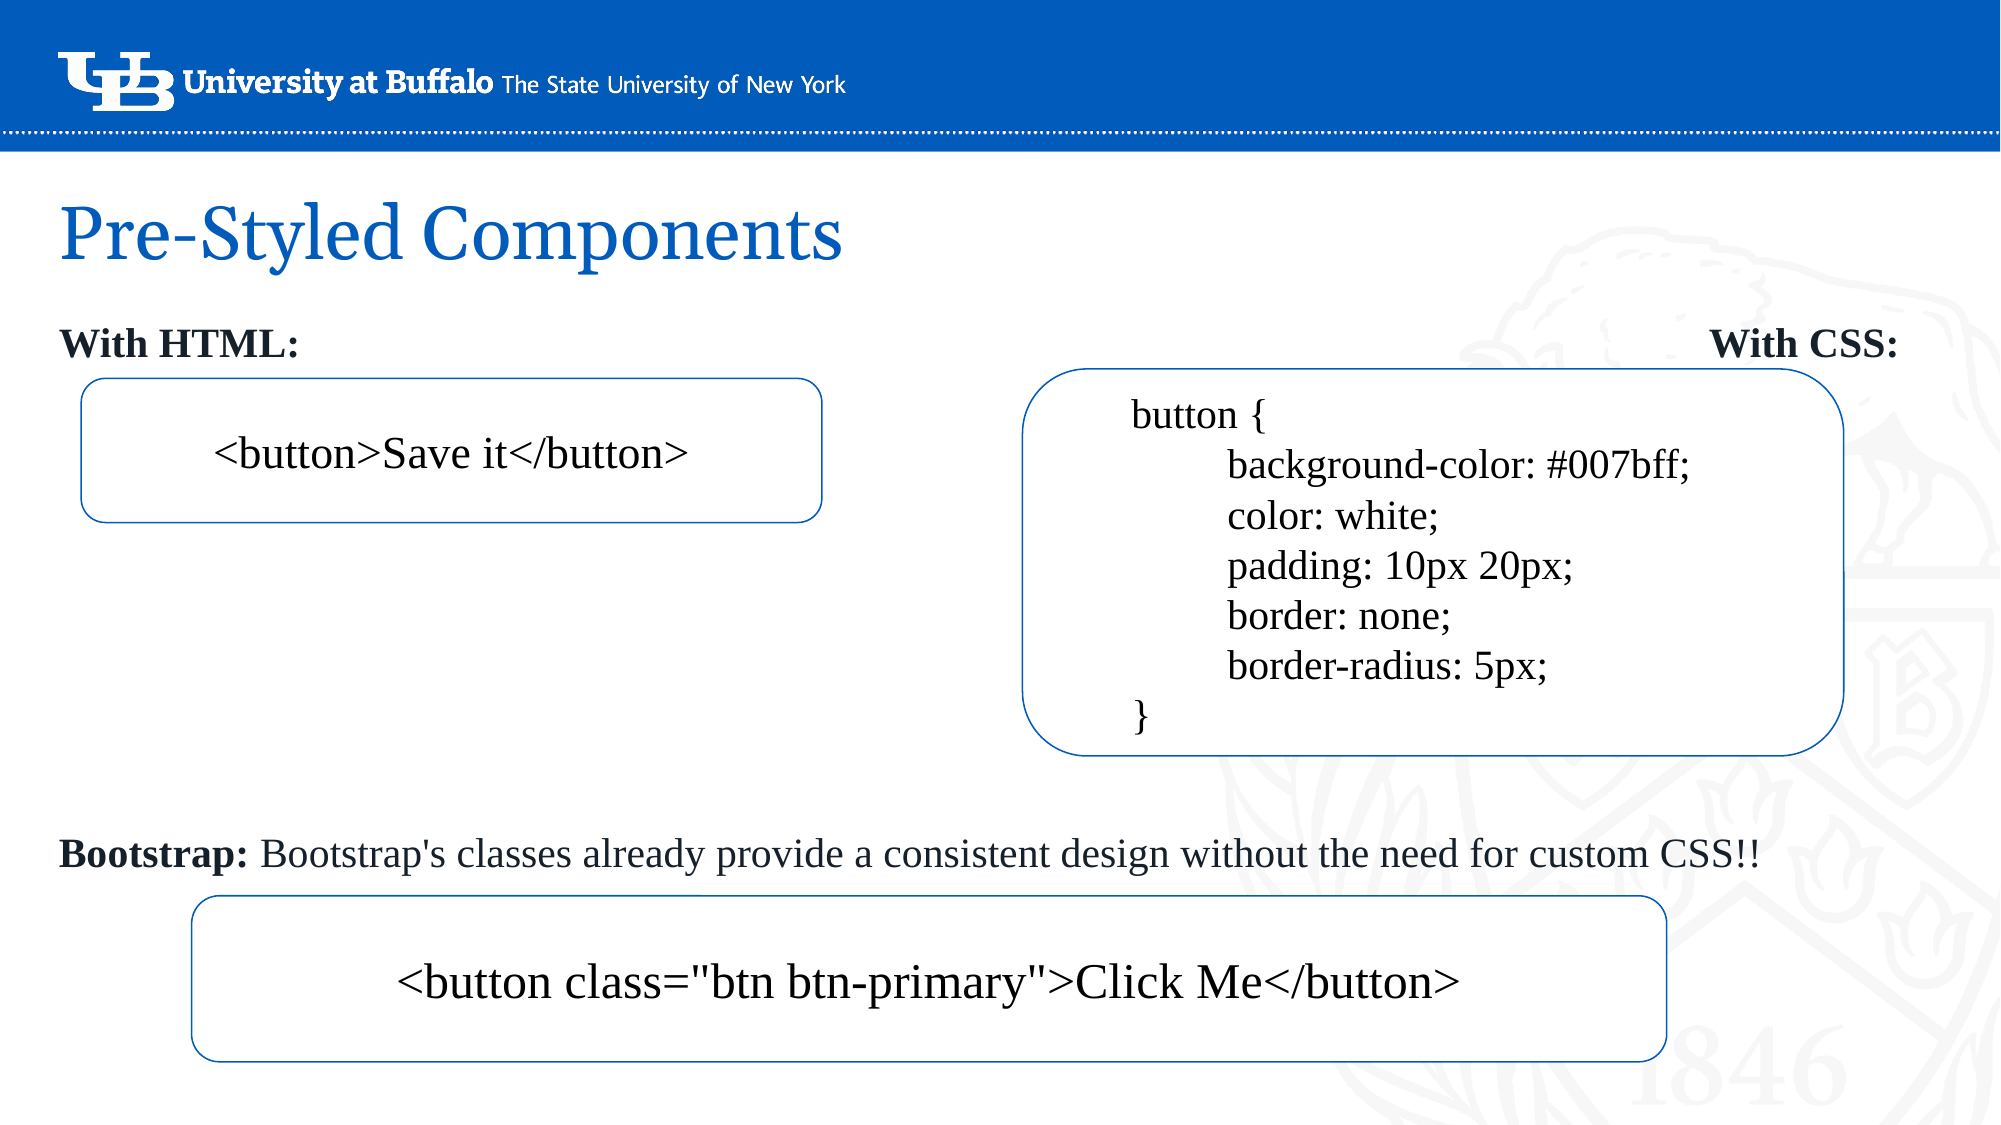

# Pre-Styled Components
With HTML:										With CSS:

Bootstrap: Bootstrap's classes already provide a consistent design without the need for custom CSS!!

button {
  background-color: #007bff;
  color: white;
  padding: 10px 20px;
  border: none;
  border-radius: 5px;
}

<button>Save it</button>
<button class="btn btn-primary">Click Me</button>